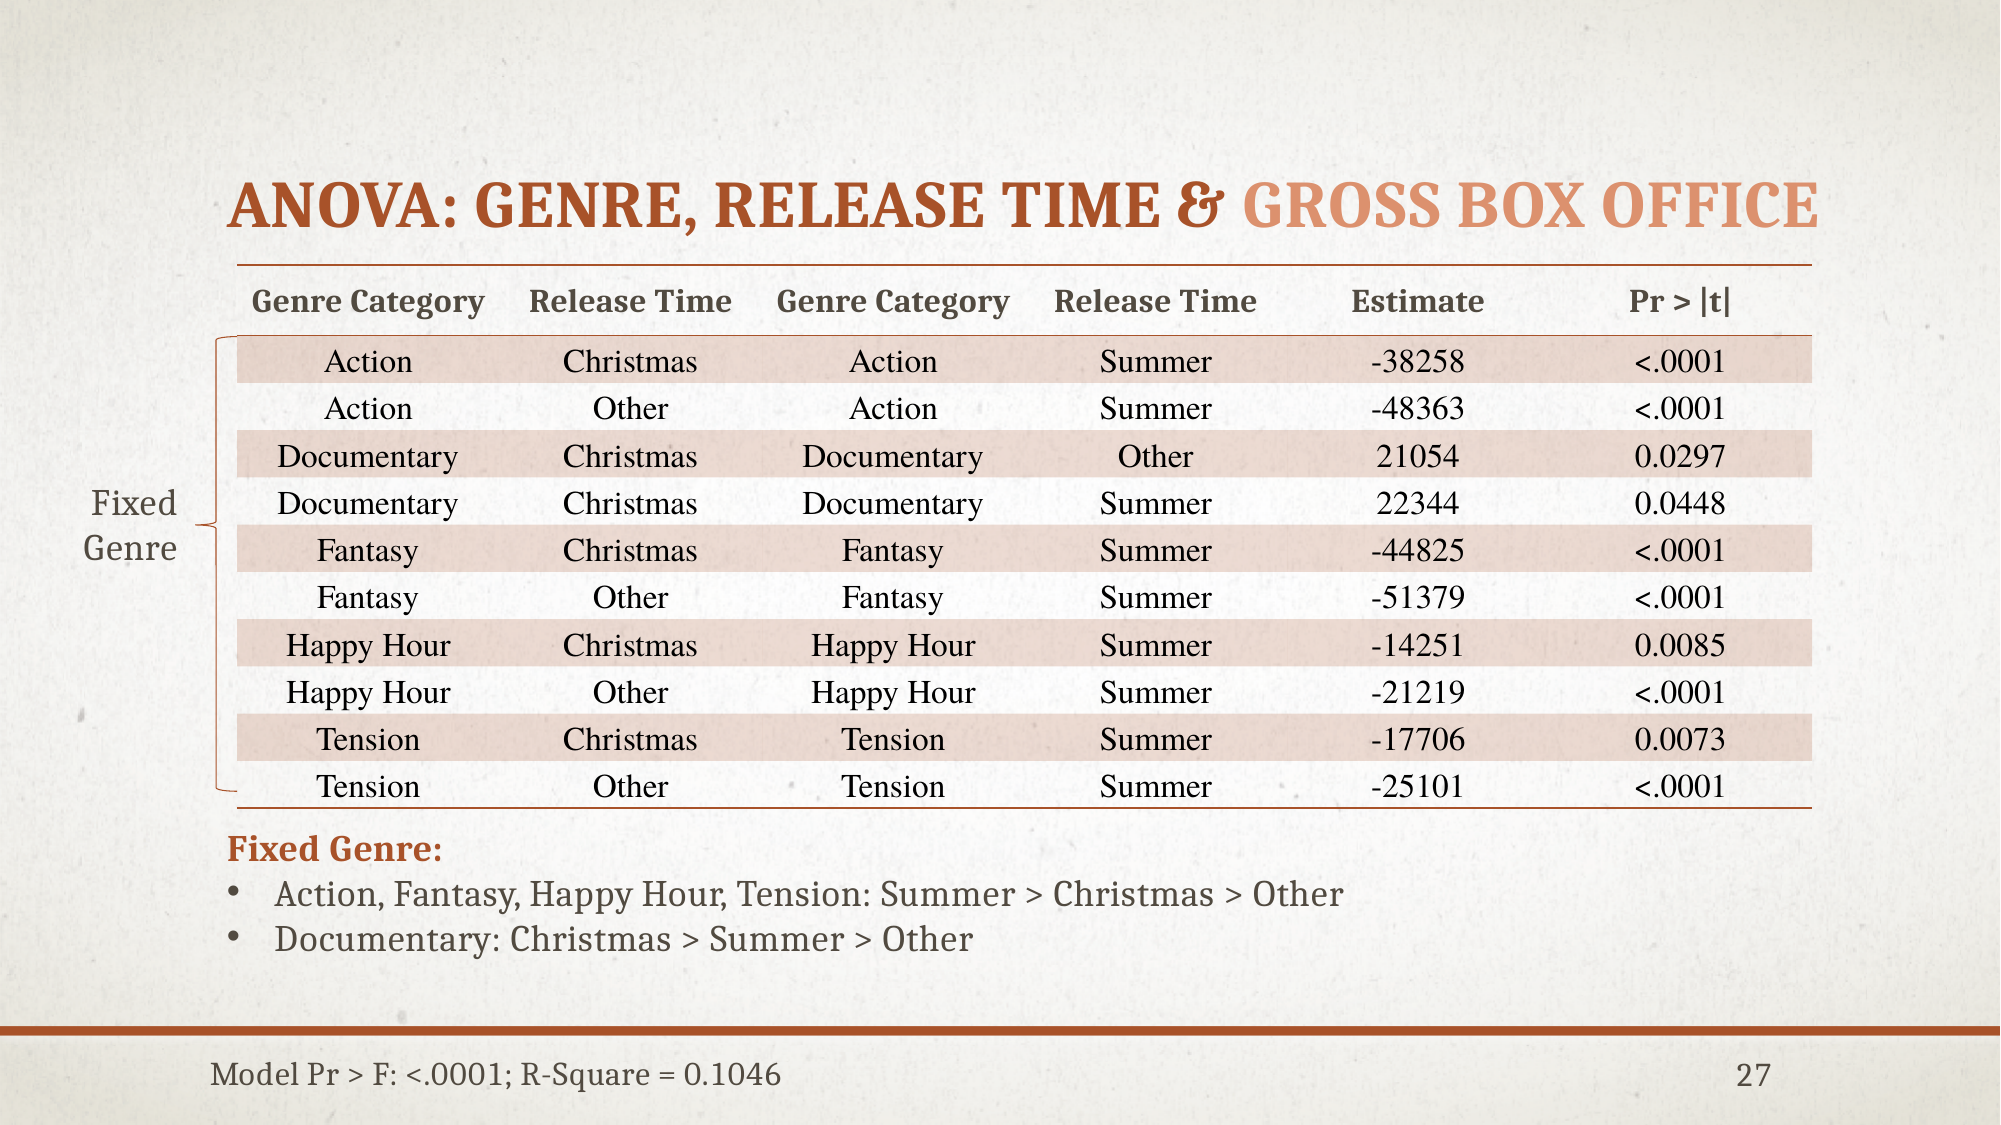

# ANOVA: Genre, Release Time & Gross Box Office
| Genre Category | Release Time | Genre Category | Release Time | Estimate | Pr > |t| |
| --- | --- | --- | --- | --- | --- |
| Action | Christmas | Action | Summer | -38258 | <.0001 |
| Action | Other | Action | Summer | -48363 | <.0001 |
| Documentary | Christmas | Documentary | Other | 21054 | 0.0297 |
| Documentary | Christmas | Documentary | Summer | 22344 | 0.0448 |
| Fantasy | Christmas | Fantasy | Summer | -44825 | <.0001 |
| Fantasy | Other | Fantasy | Summer | -51379 | <.0001 |
| Happy Hour | Christmas | Happy Hour | Summer | -14251 | 0.0085 |
| Happy Hour | Other | Happy Hour | Summer | -21219 | <.0001 |
| Tension | Christmas | Tension | Summer | -17706 | 0.0073 |
| Tension | Other | Tension | Summer | -25101 | <.0001 |

Fixed Genre
Fixed Genre:
Action, Fantasy, Happy Hour, Tension: Summer > Christmas > Other
Documentary: Christmas > Summer > Other
Model Pr > F: <.0001; R-Square = 0.1046
27